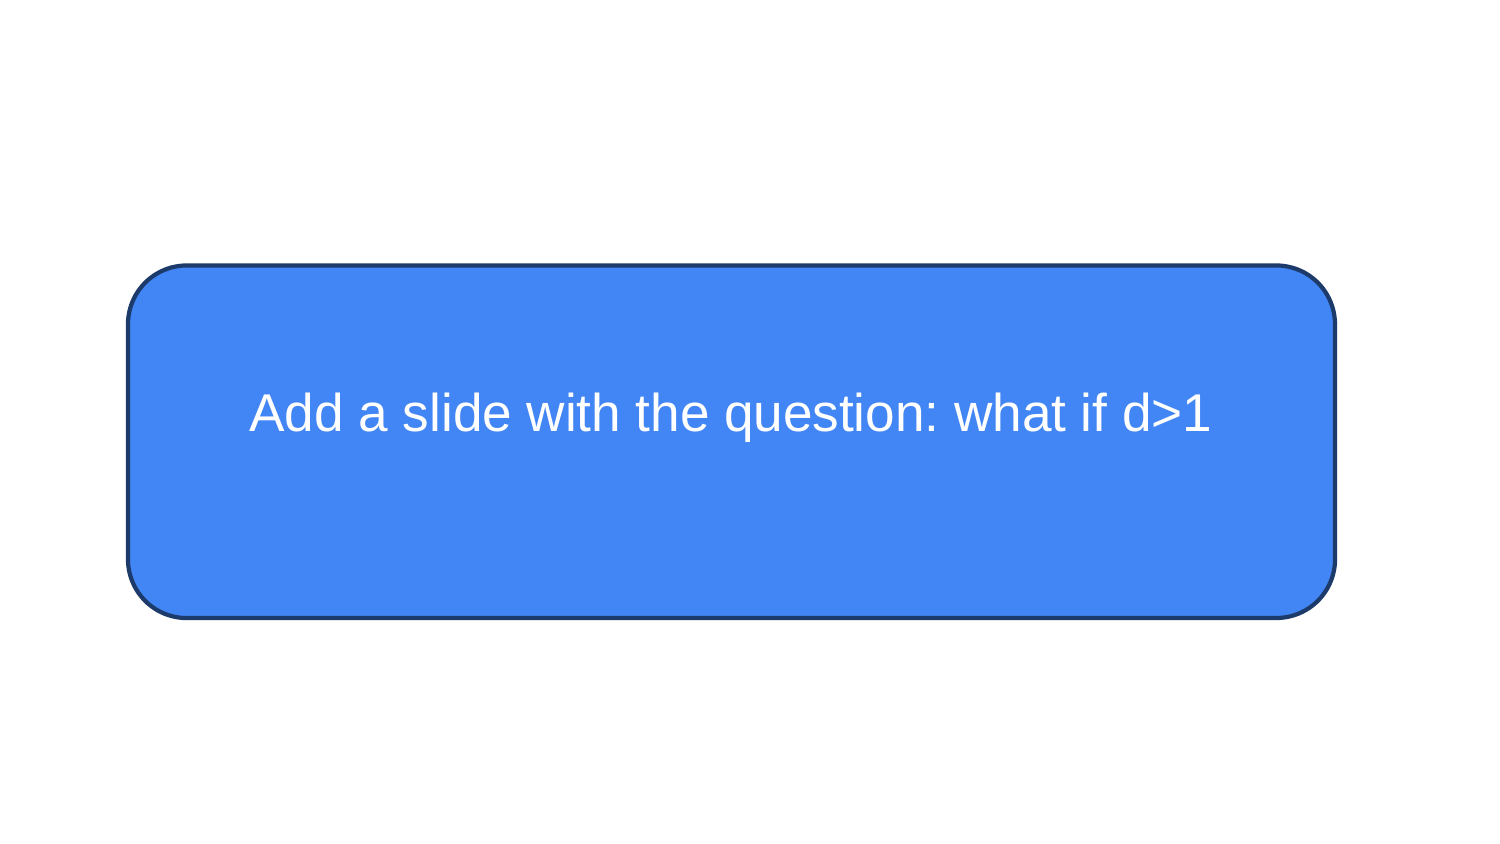

Add a slide with the question: what if d>1